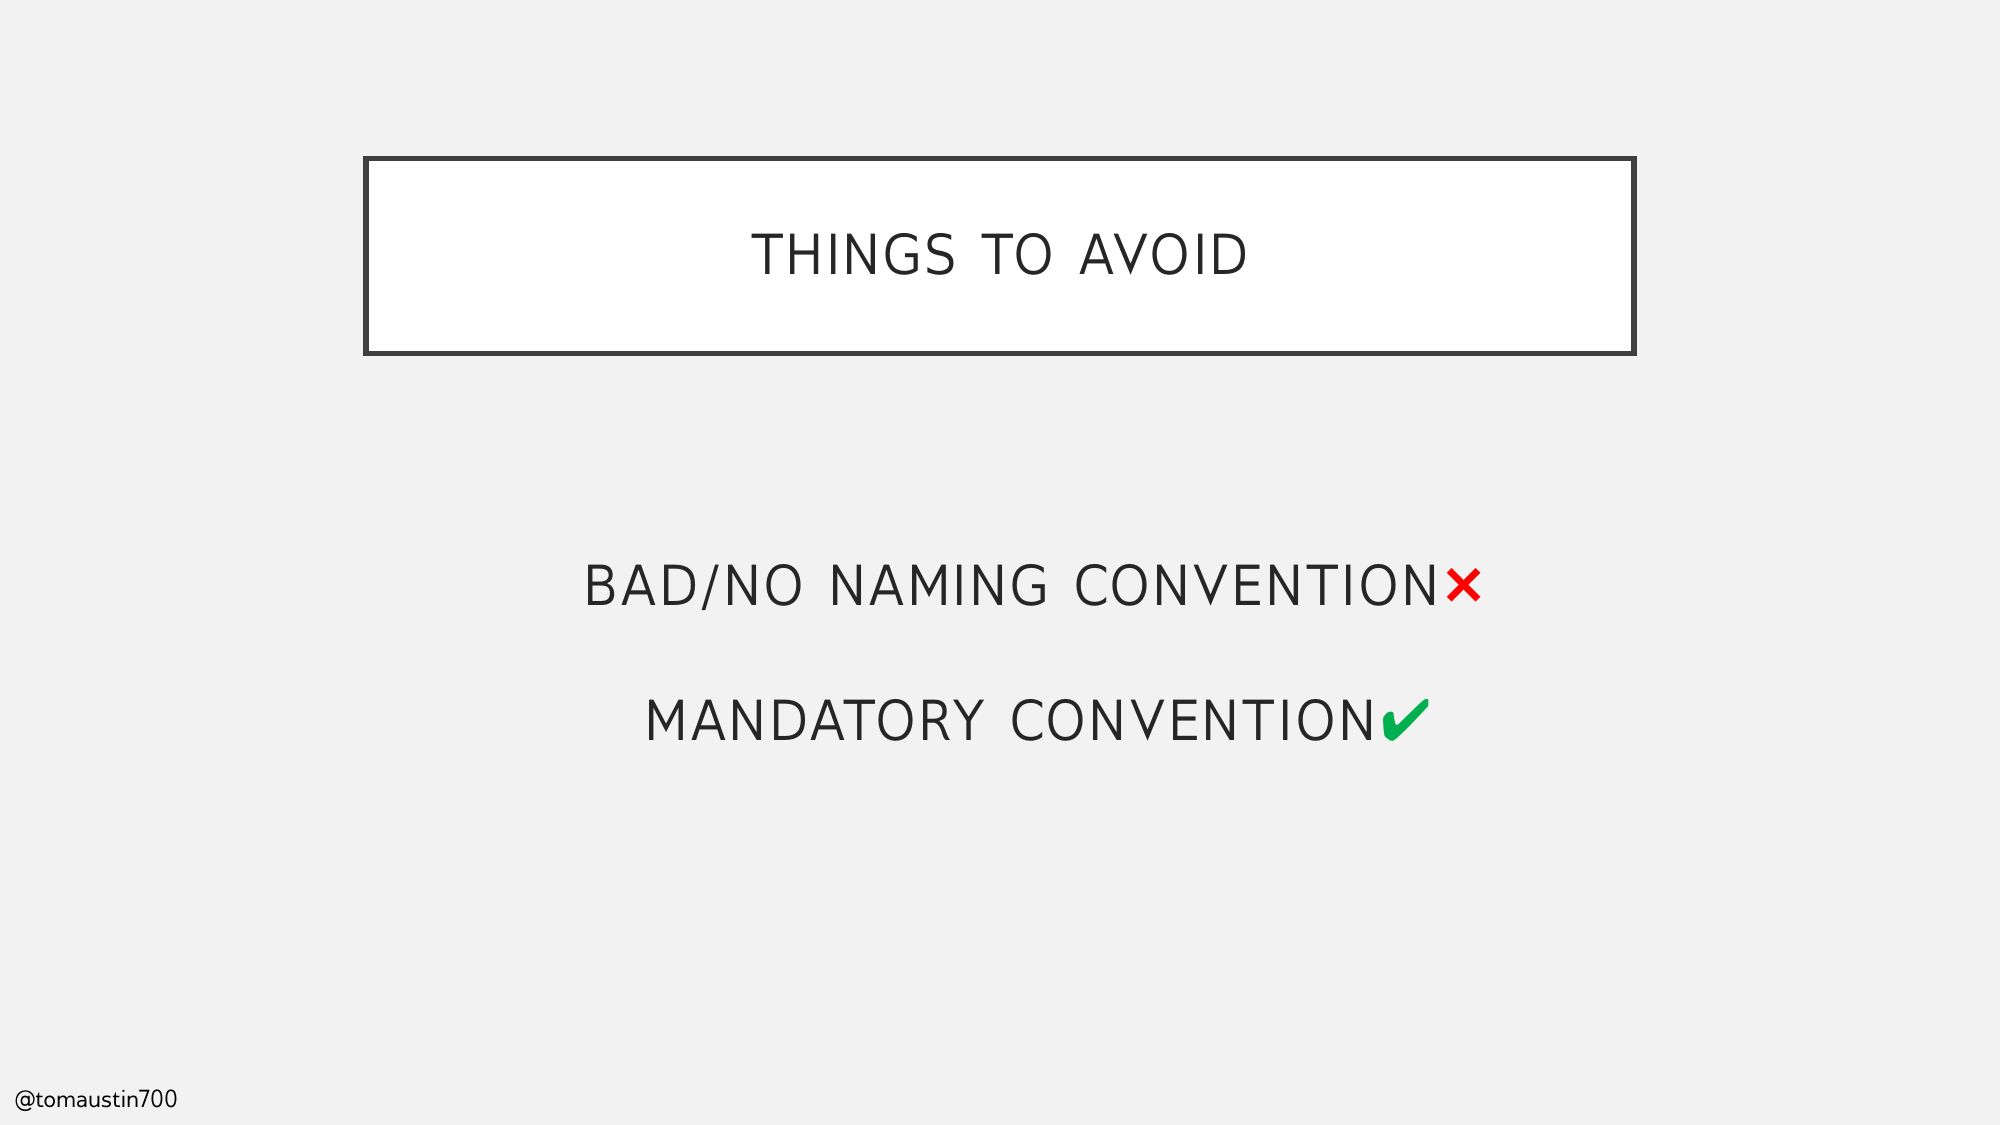

# Things to avoid
Bad/no naming convention❌
Mandatory convention✔